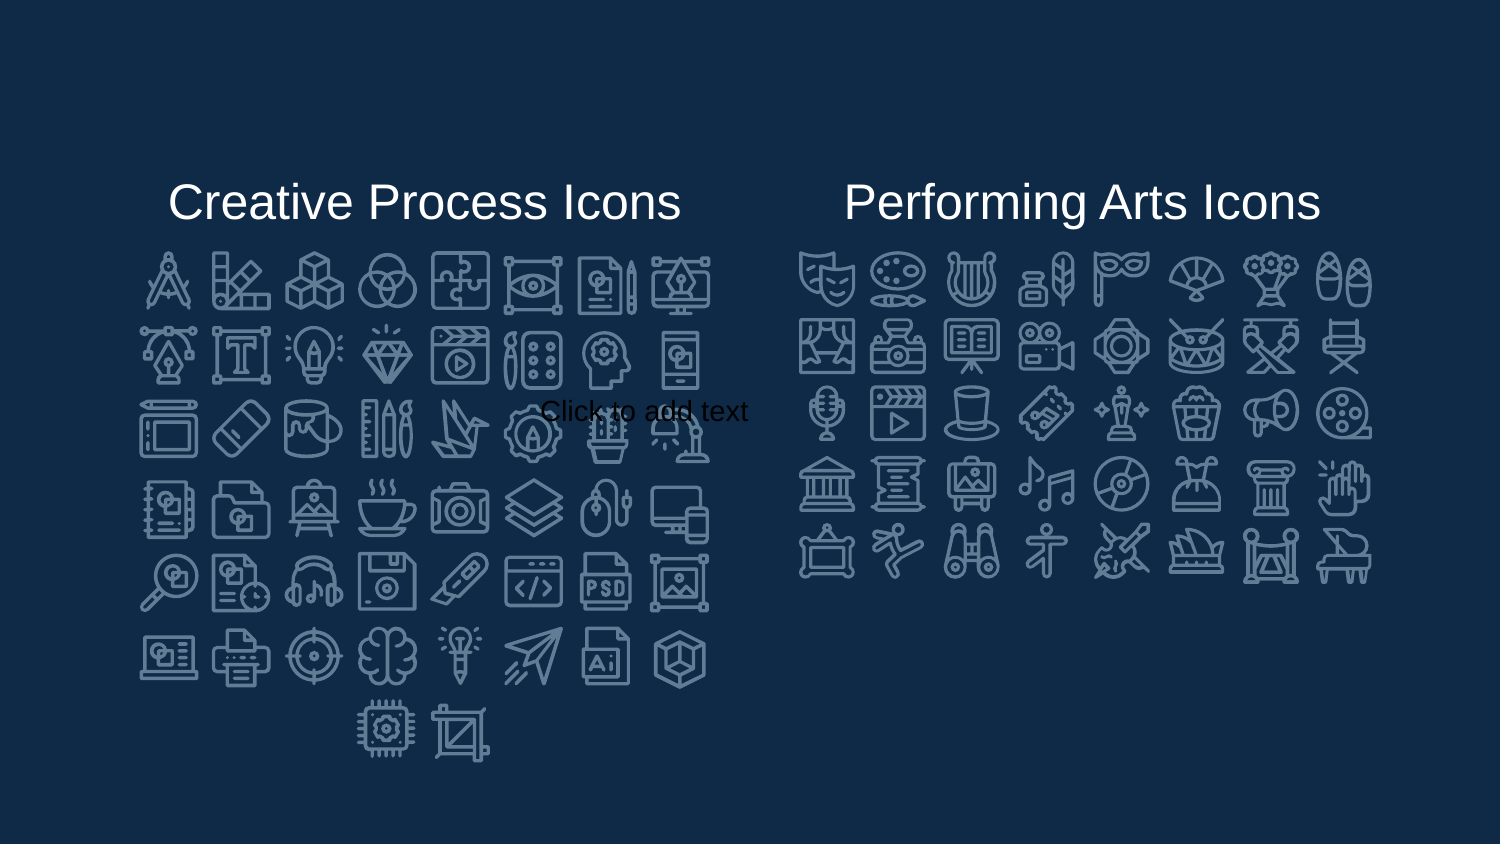

Creative Process Icons
Performing Arts Icons

Click to add text